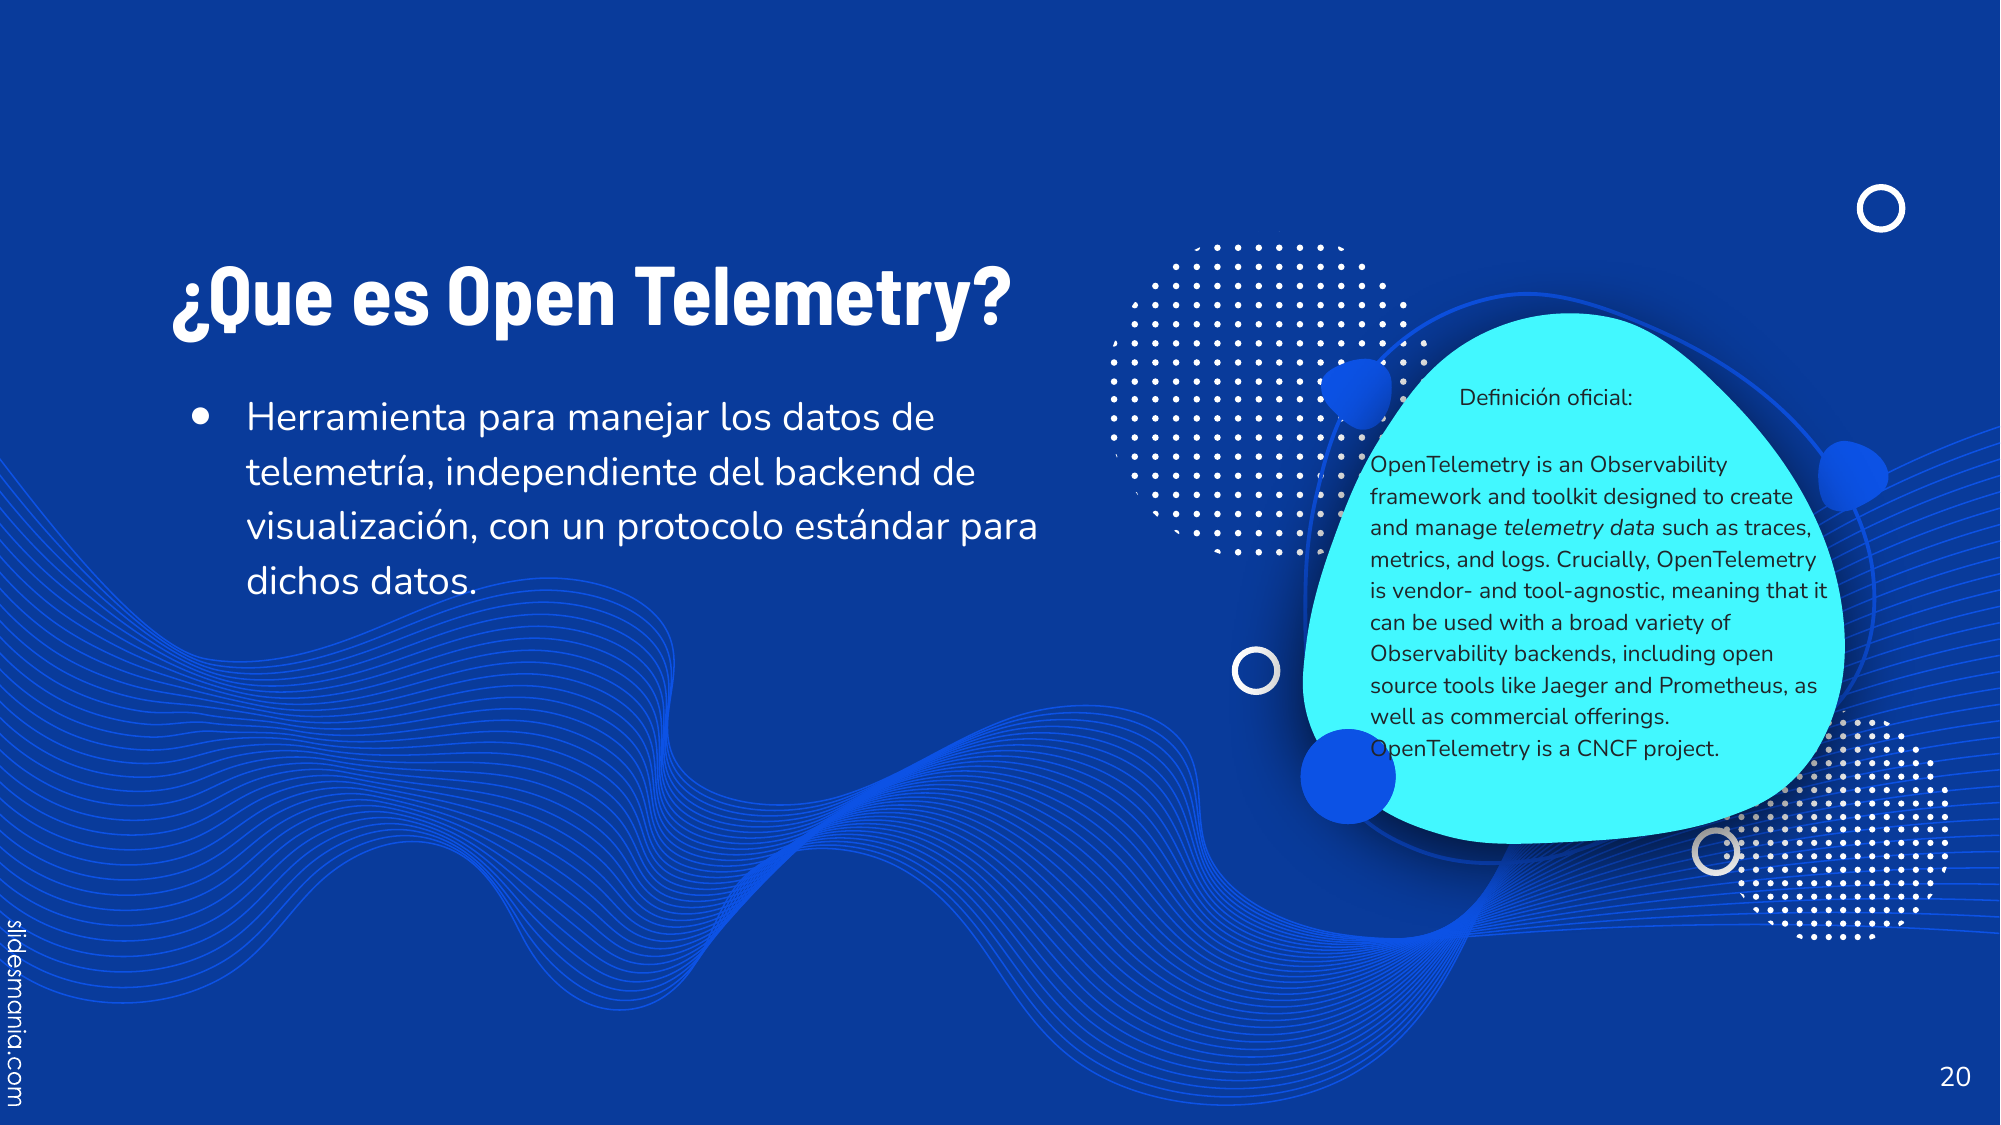

# ¿Que es Open Telemetry?
Herramienta para manejar los datos de telemetría, independiente del backend de visualización, con un protocolo estándar para dichos datos.

Definición oficial:

OpenTelemetry is an Observability framework and toolkit designed to create and manage telemetry data such as traces, metrics, and logs. Crucially, OpenTelemetry is vendor- and tool-agnostic, meaning that it can be used with a broad variety of Observability backends, including open source tools like Jaeger and Prometheus, as well as commercial offerings. OpenTelemetry is a CNCF project.

20